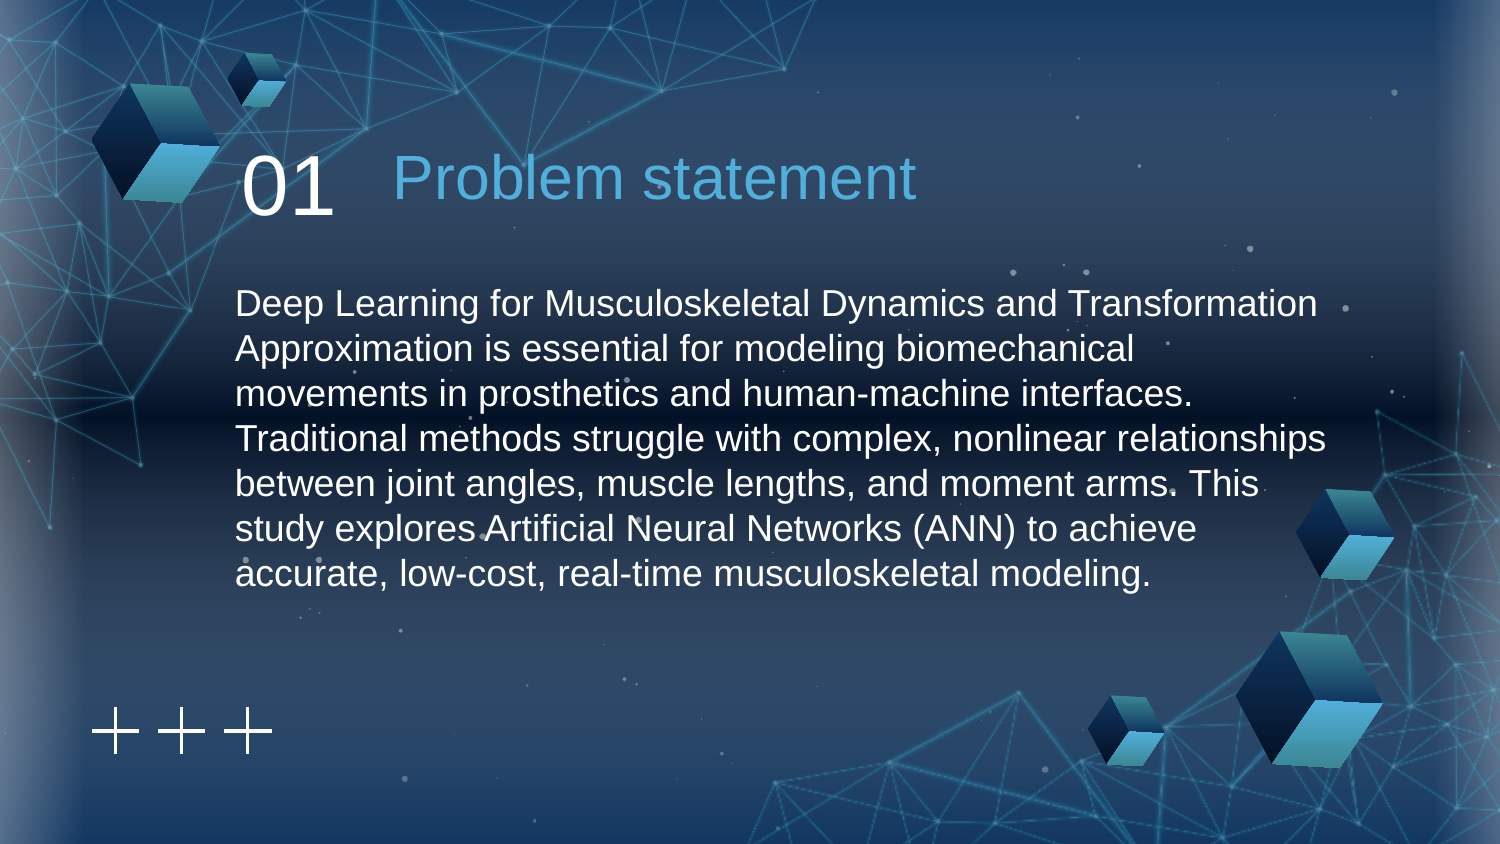

01
# Problem statement
Deep Learning for Musculoskeletal Dynamics and Transformation Approximation is essential for modeling biomechanical movements in prosthetics and human-machine interfaces. Traditional methods struggle with complex, nonlinear relationships between joint angles, muscle lengths, and moment arms. This study explores Artificial Neural Networks (ANN) to achieve accurate, low-cost, real-time musculoskeletal modeling.